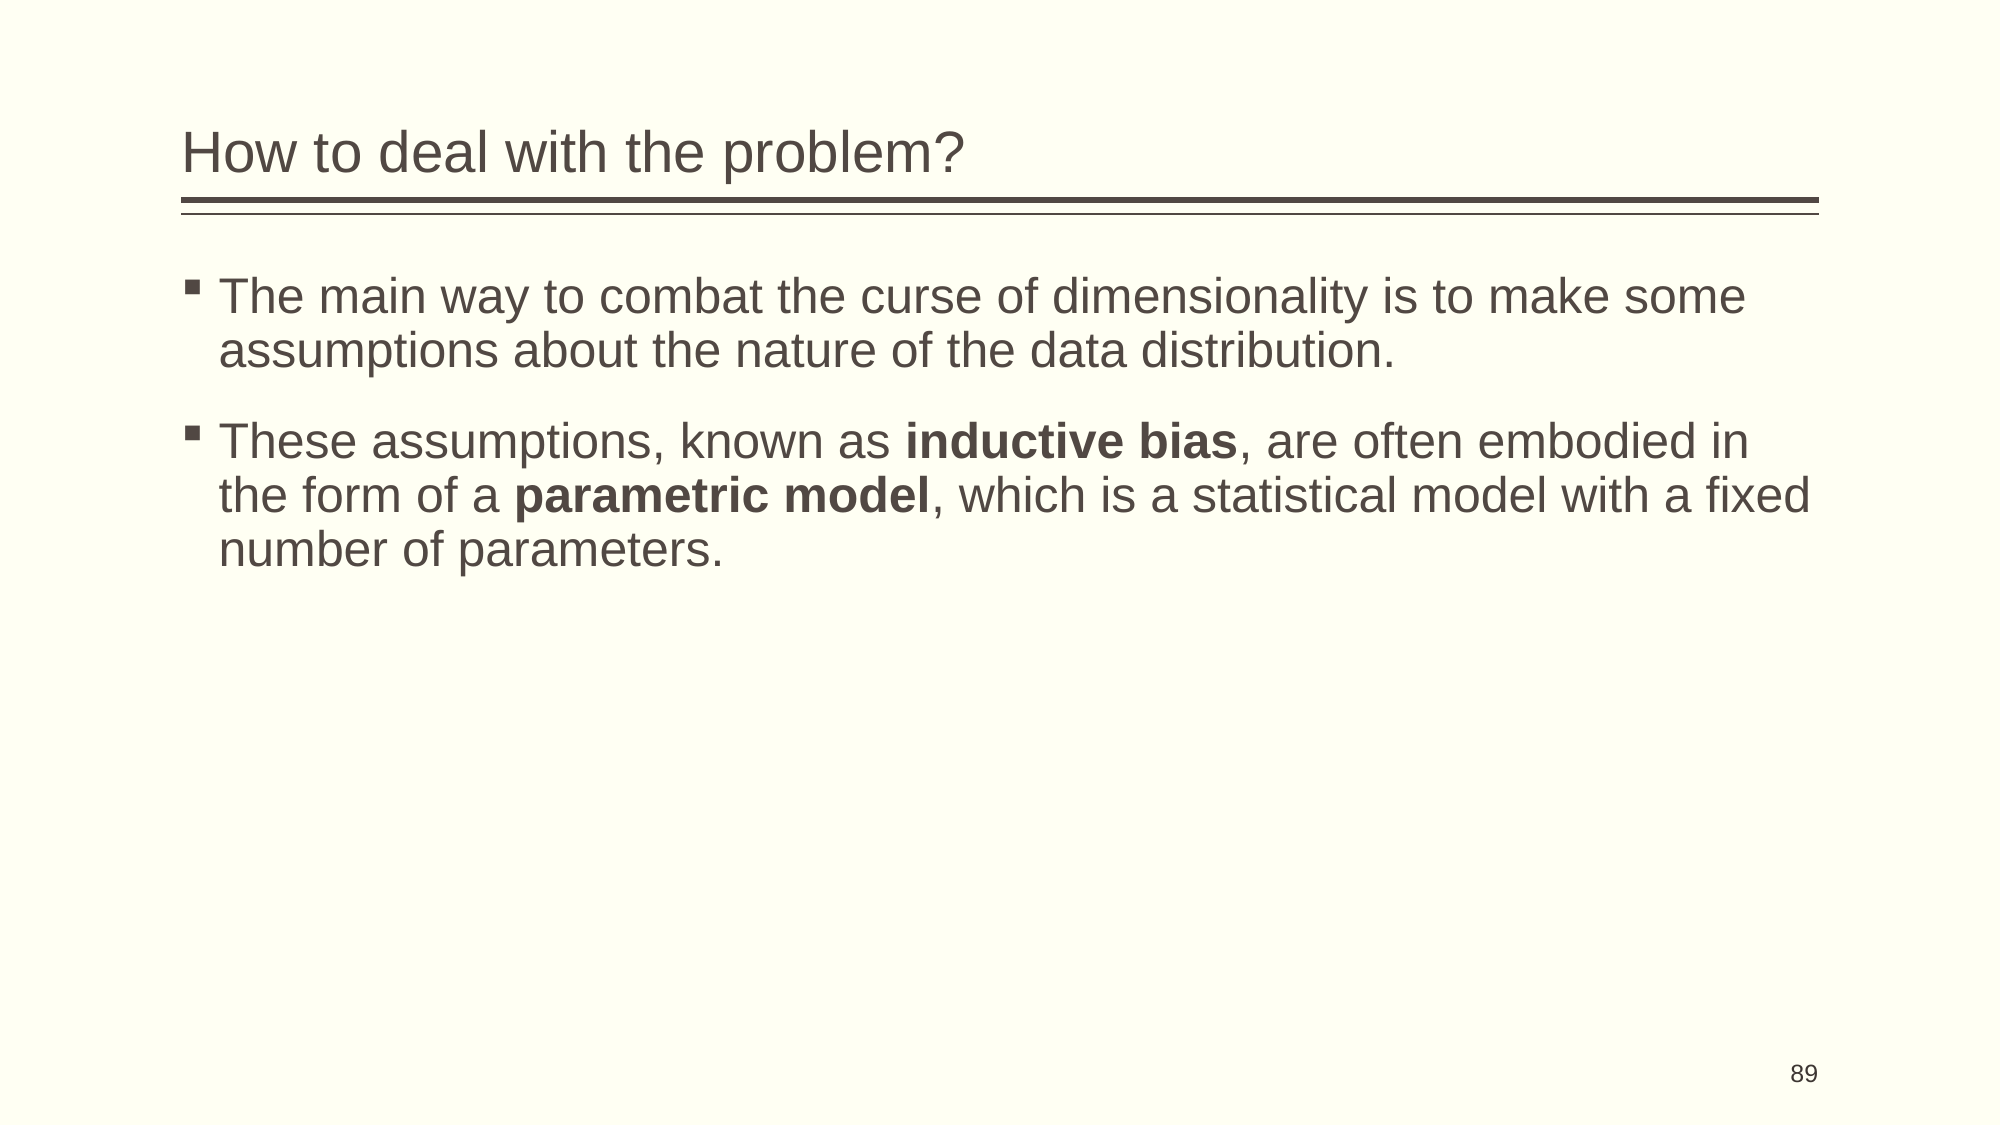

# How to deal with the problem?
The main way to combat the curse of dimensionality is to make some assumptions about the nature of the data distribution.
These assumptions, known as inductive bias, are often embodied in the form of a parametric model, which is a statistical model with a fixed number of parameters.
89